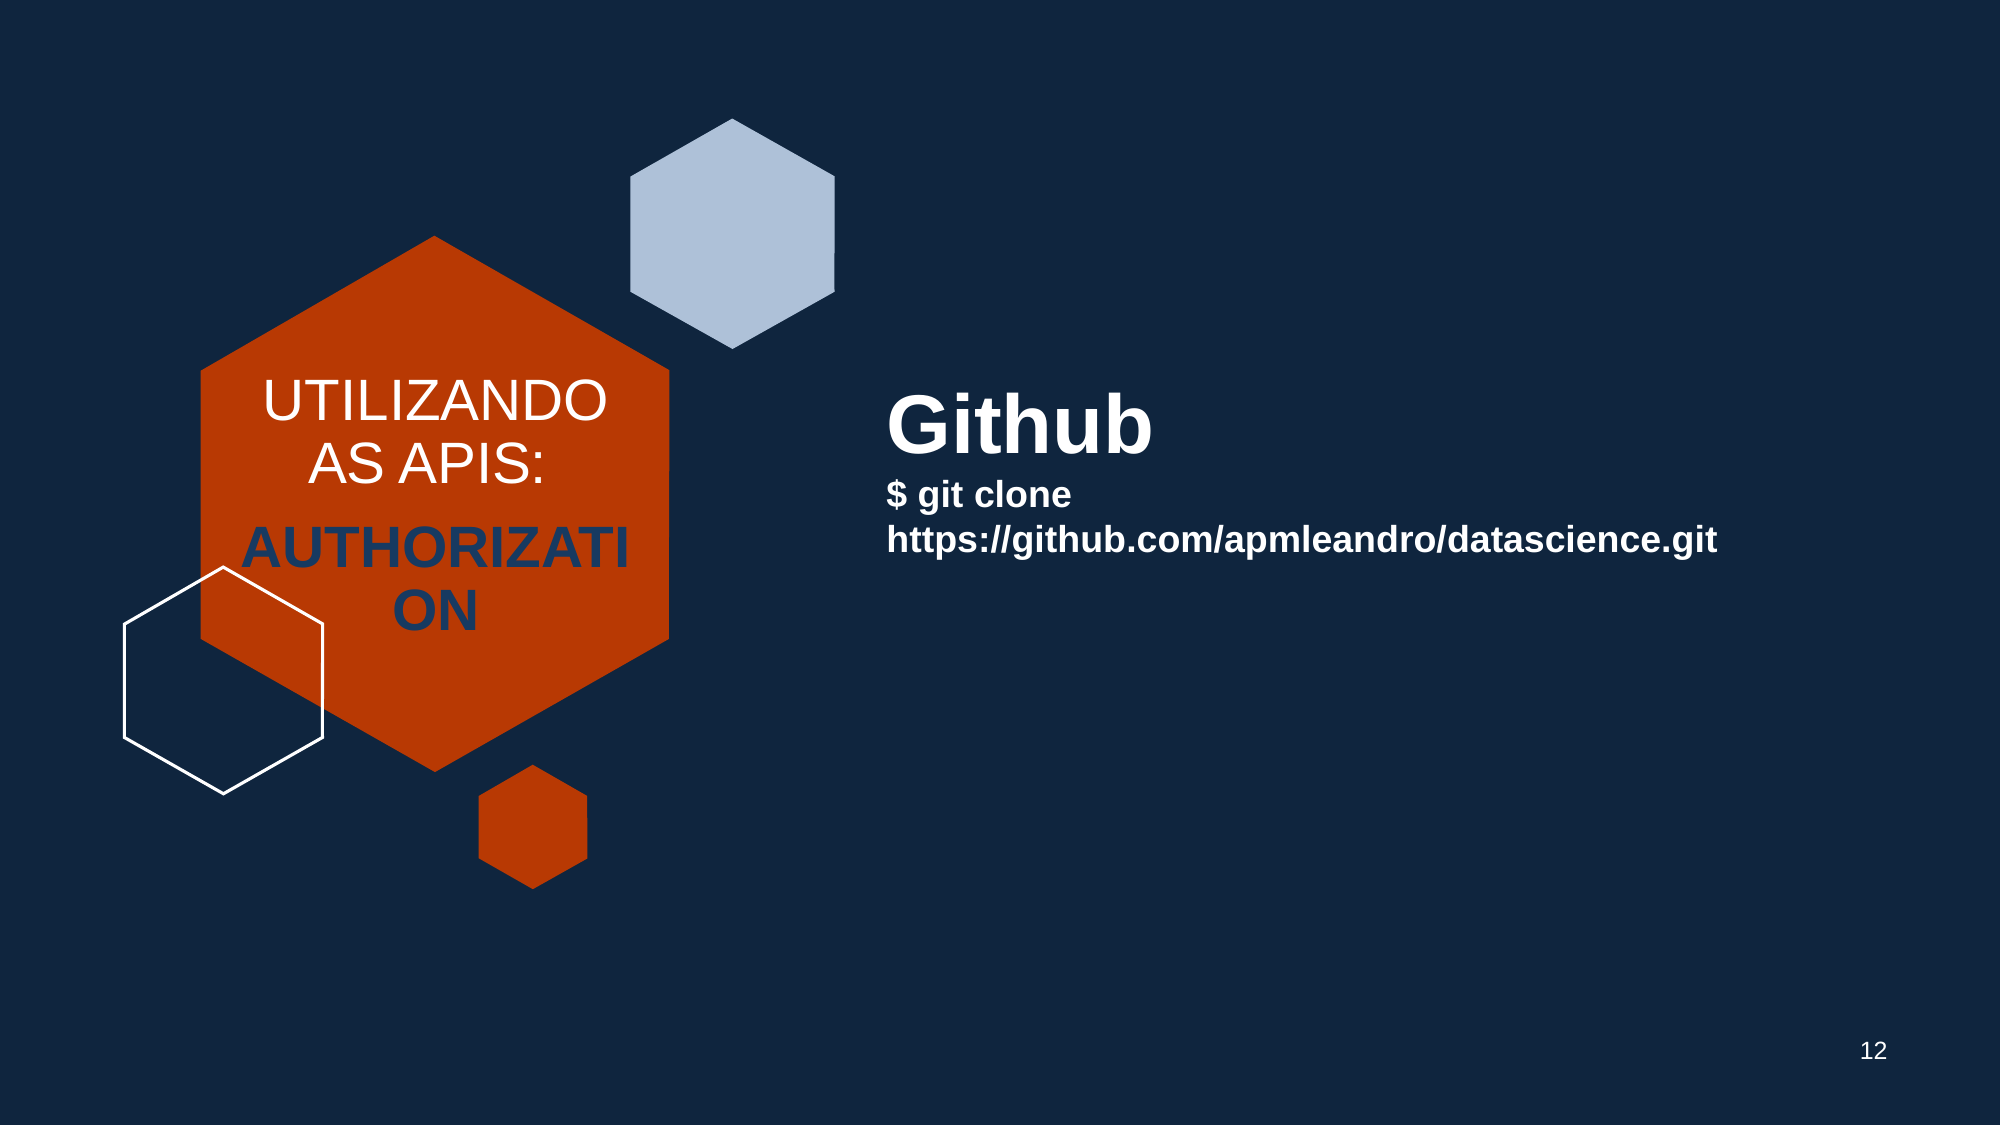

UTILIZANDO AS APIS:
AUTHORIZATION
Github
$ git clone https://github.com/apmleandro/datascience.git
12